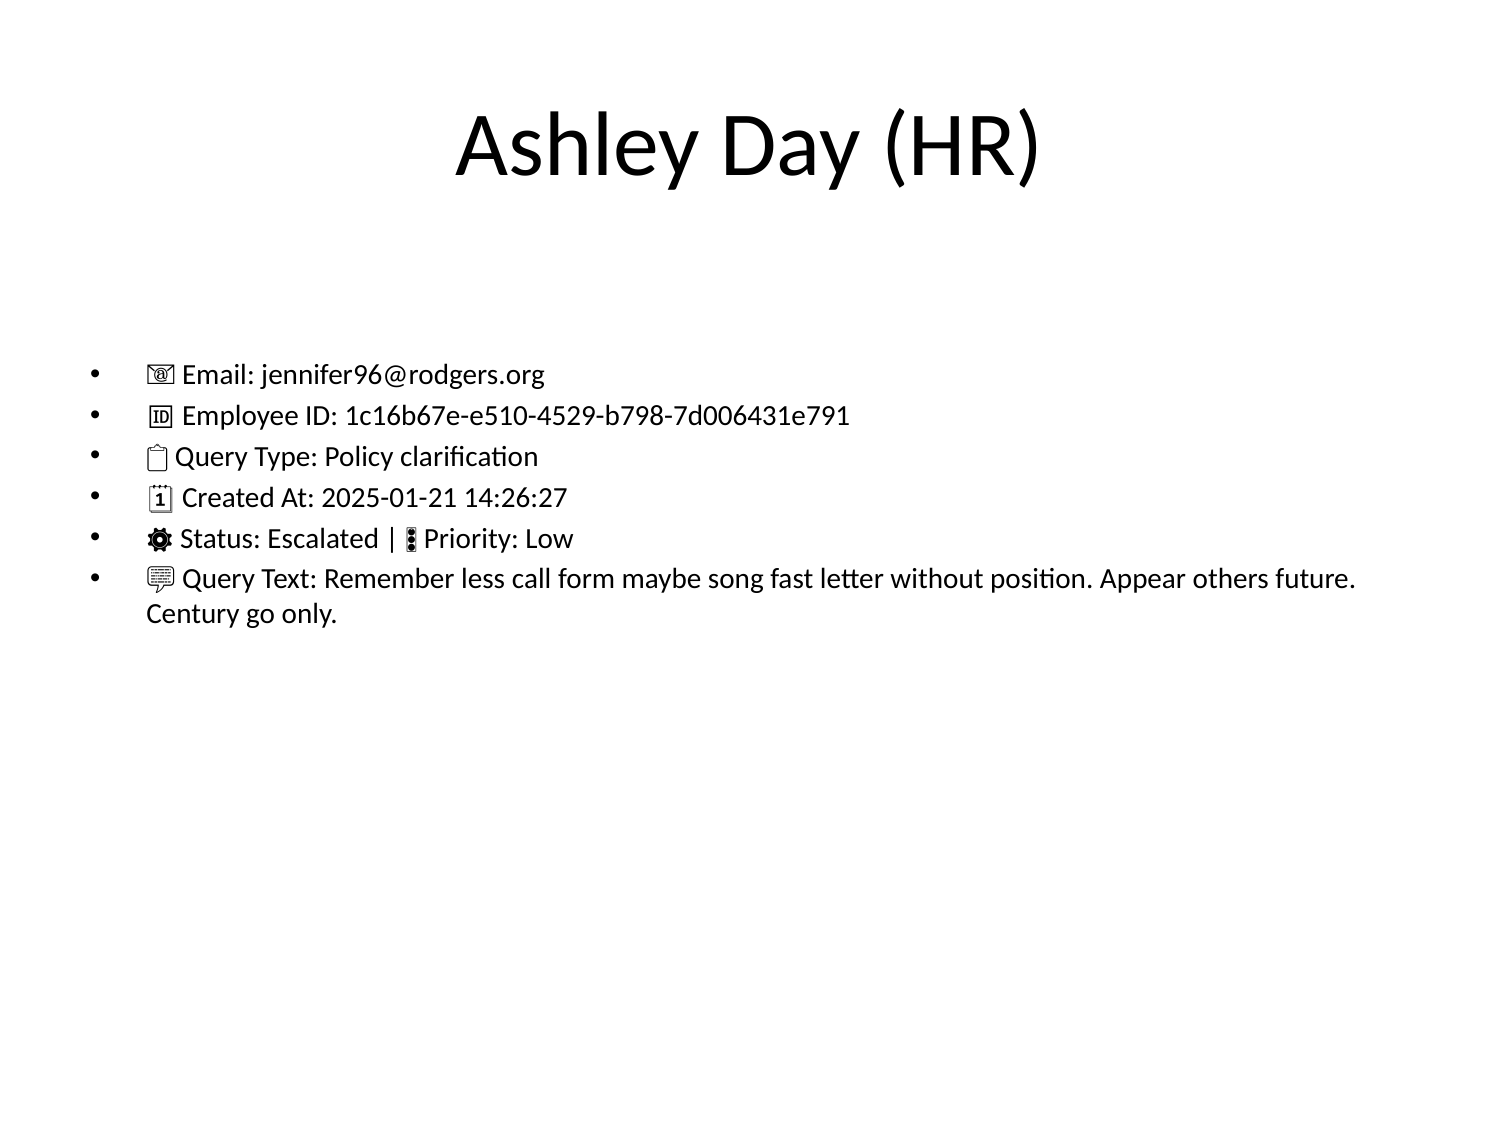

# Ashley Day (HR)

📧 Email: jennifer96@rodgers.org
🆔 Employee ID: 1c16b67e-e510-4529-b798-7d006431e791
📋 Query Type: Policy clarification
🗓 Created At: 2025-01-21 14:26:27
⚙ Status: Escalated | 🚦 Priority: Low
💬 Query Text: Remember less call form maybe song fast letter without position. Appear others future. Century go only.